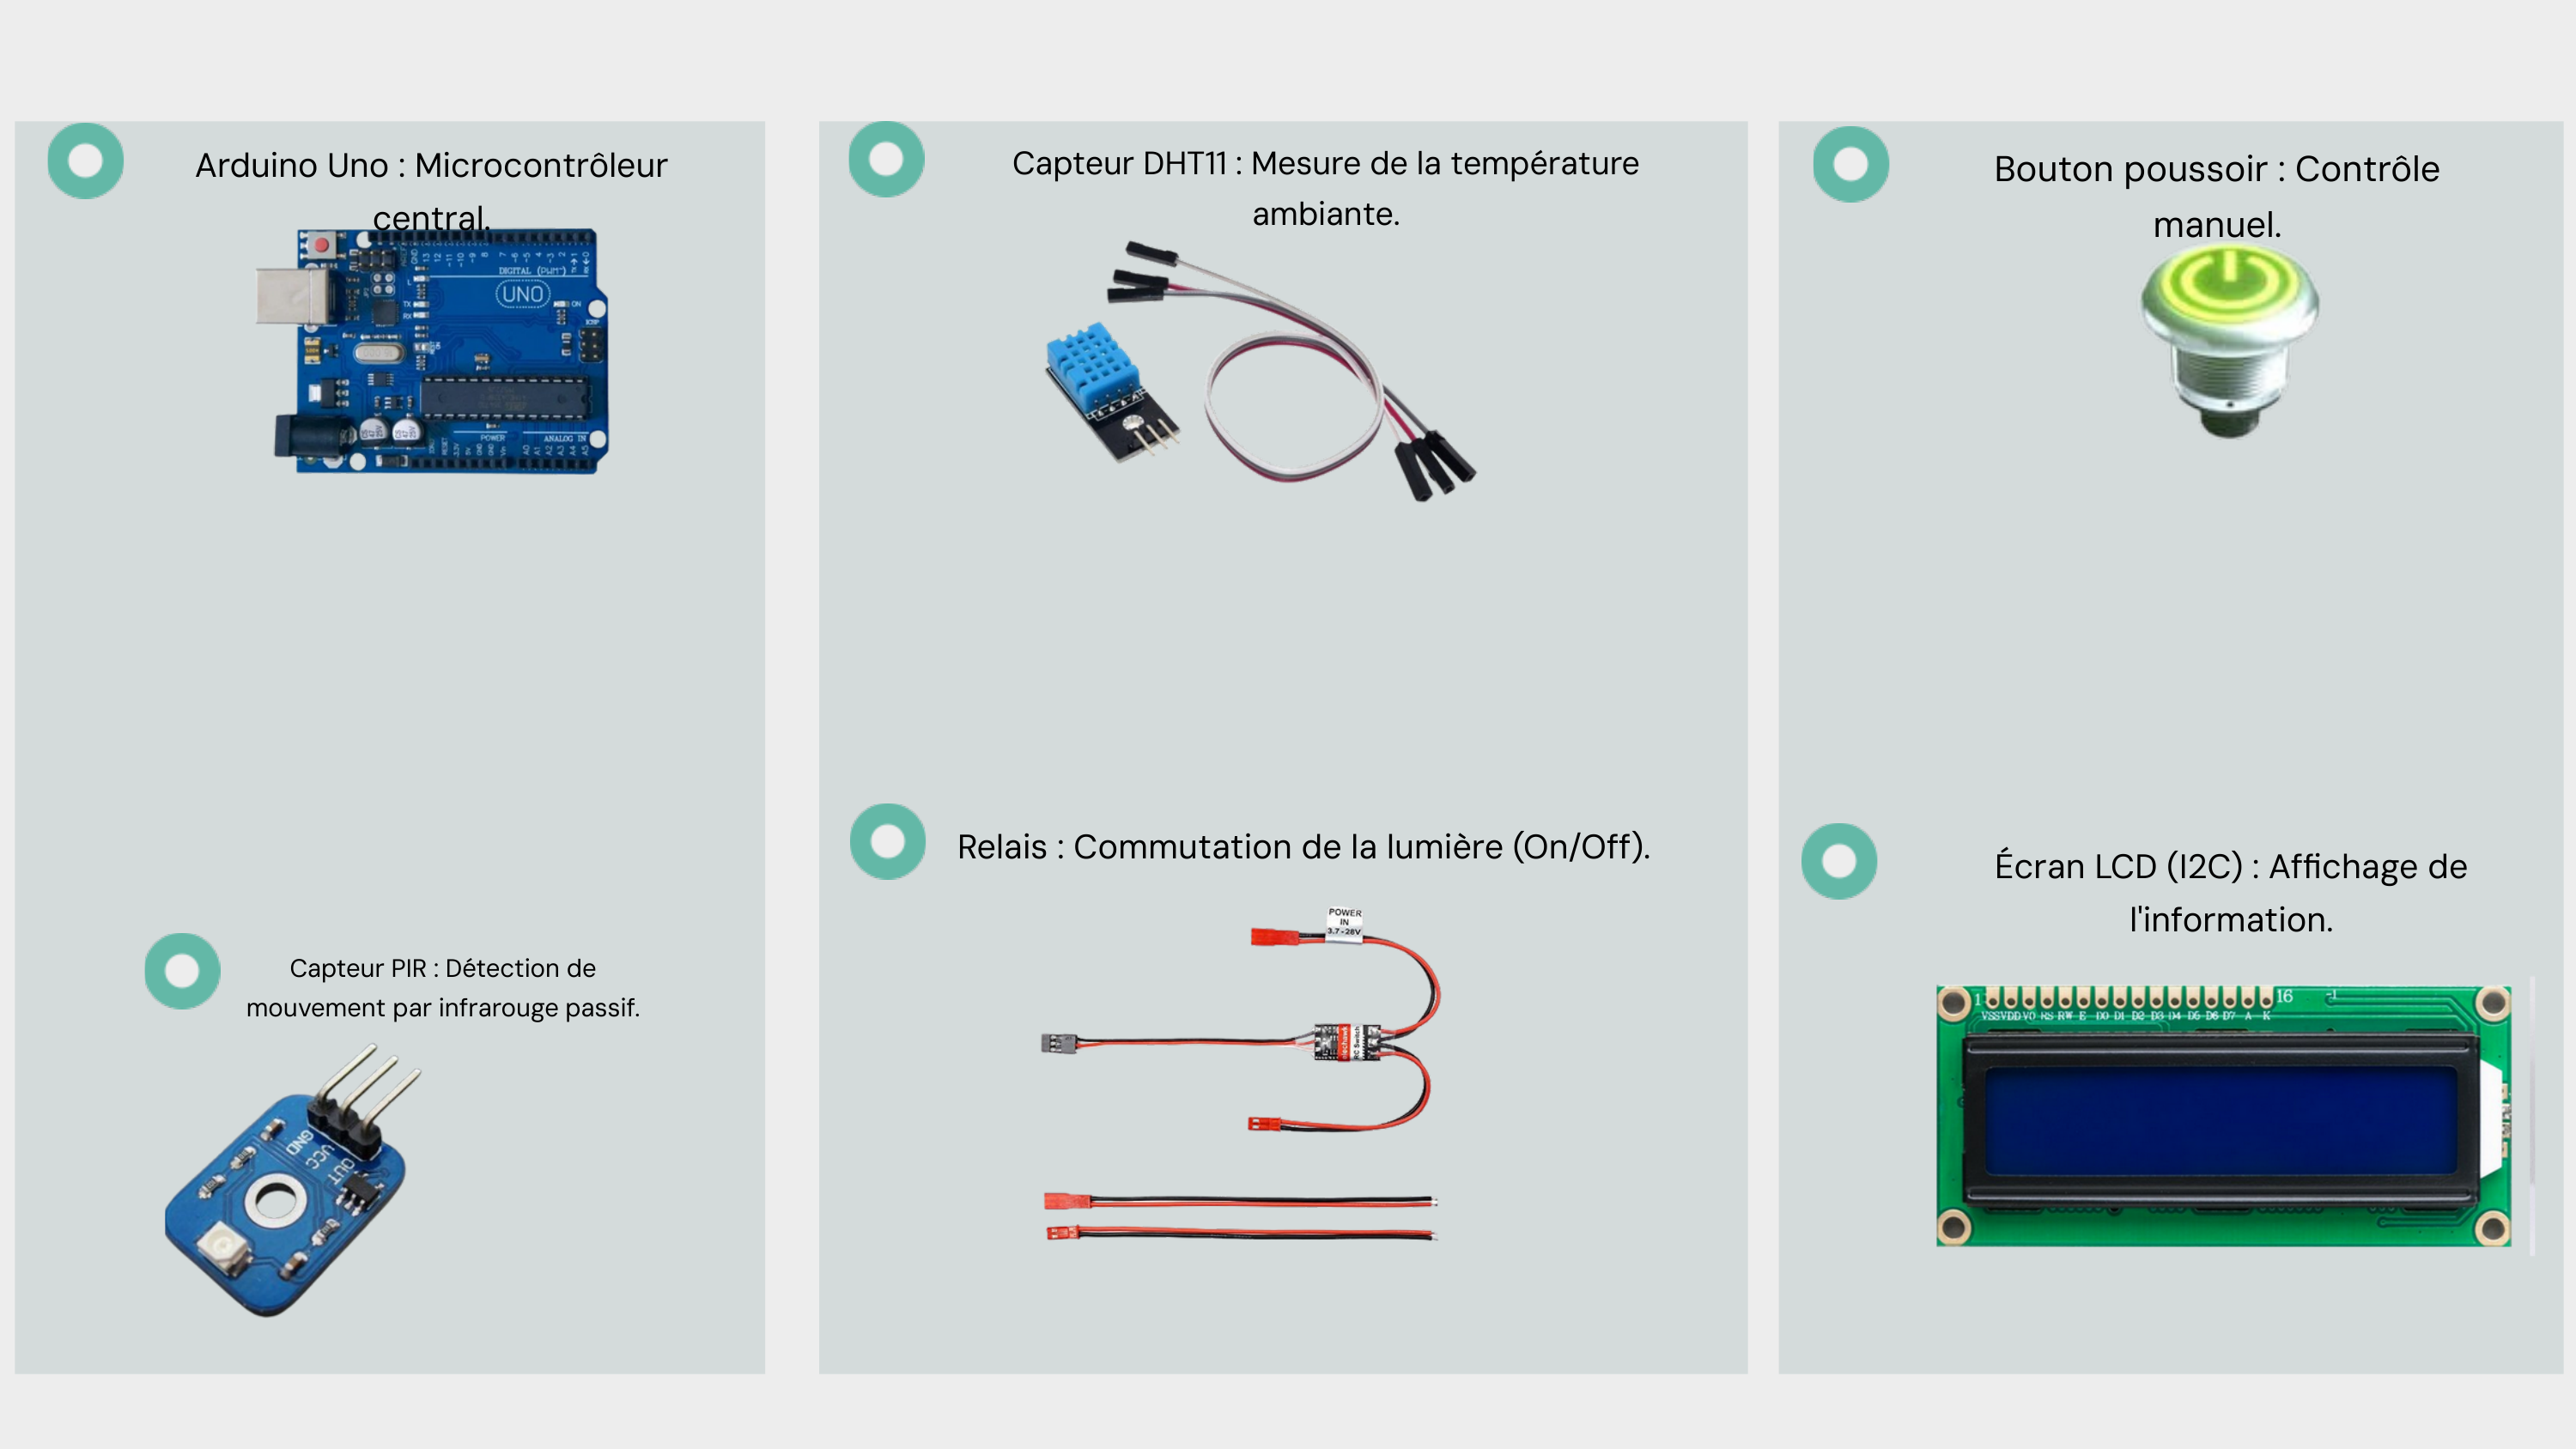

Capteur DHT11 : Mesure de la température ambiante.
Arduino Uno : Microcontrôleur central.
Bouton poussoir : Contrôle manuel.

Relais : Commutation de la lumière (On/Off).

Écran LCD (I2C) : Affichage de l'information.

Capteur PIR : Détection de mouvement par infrarouge passif.